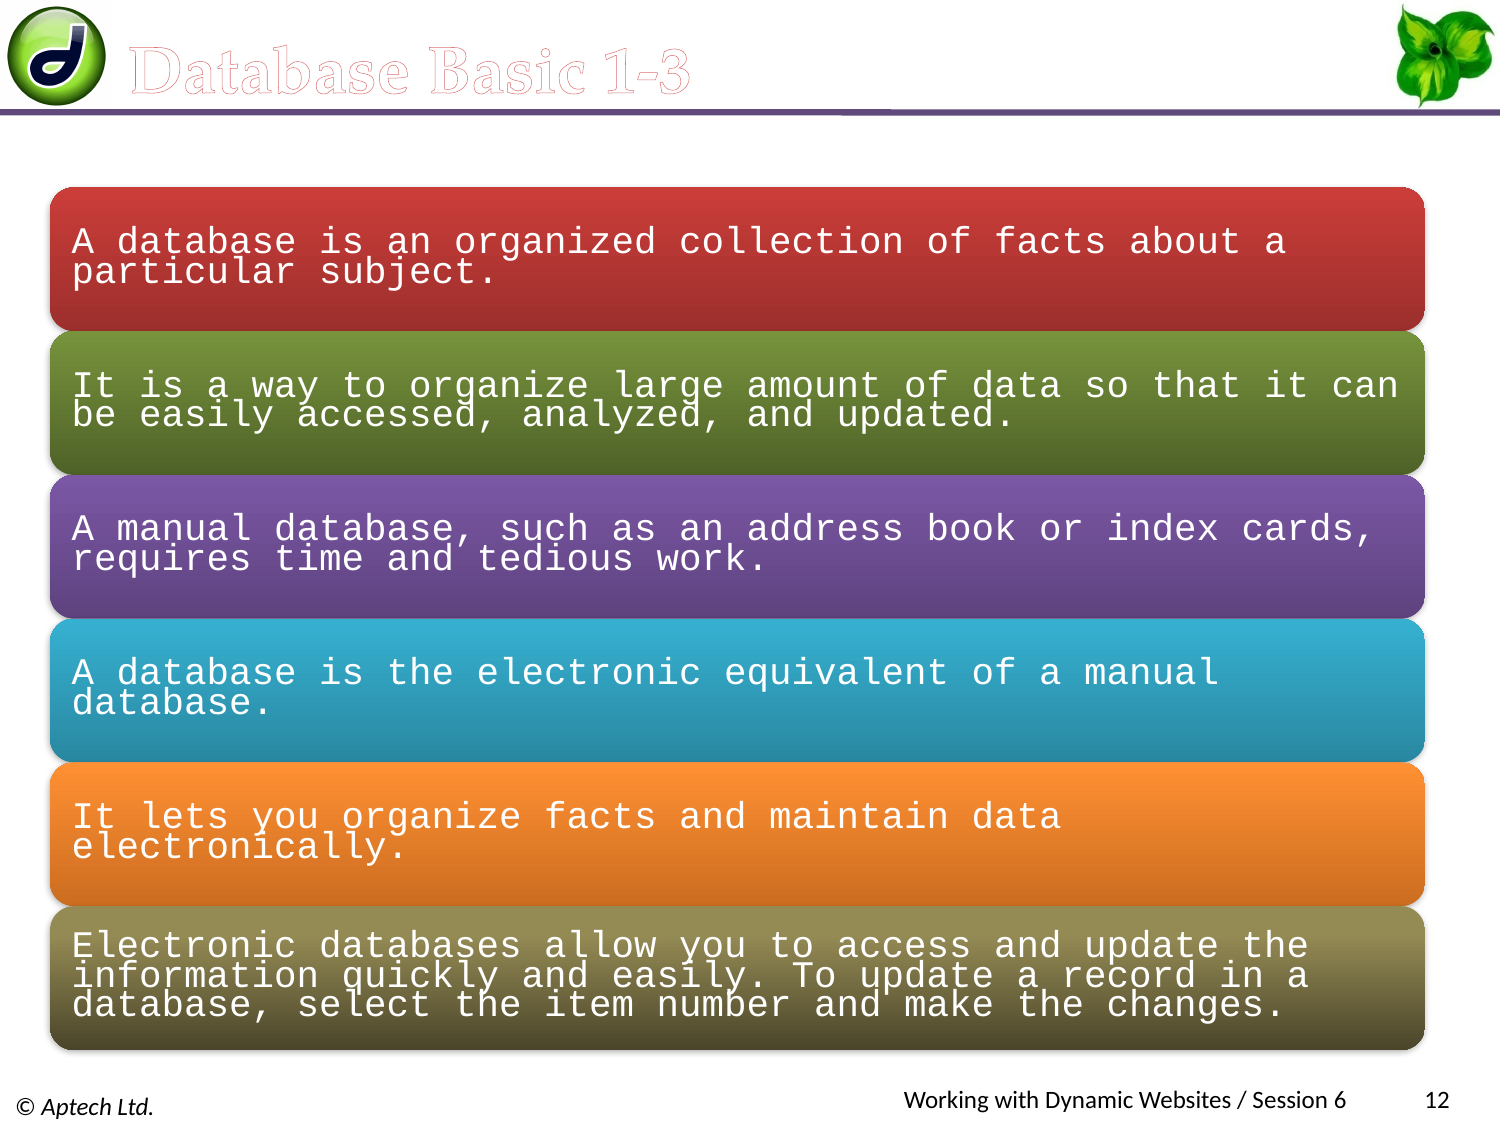

# Database Basic 1-3
A database is an organized collection of facts about a particular subject.
It is a way to organize large amount of data so that it can be easily accessed, analyzed, and updated.
A manual database, such as an address book or index cards, requires time and tedious work.
A database is the electronic equivalent of a manual database.
Electronic databases allow you to access and update the information quickly and easily. To update a record in a database, select the item number and make the changes.
It lets you organize facts and maintain data electronically.
Working with Dynamic Websites / Session 6
12